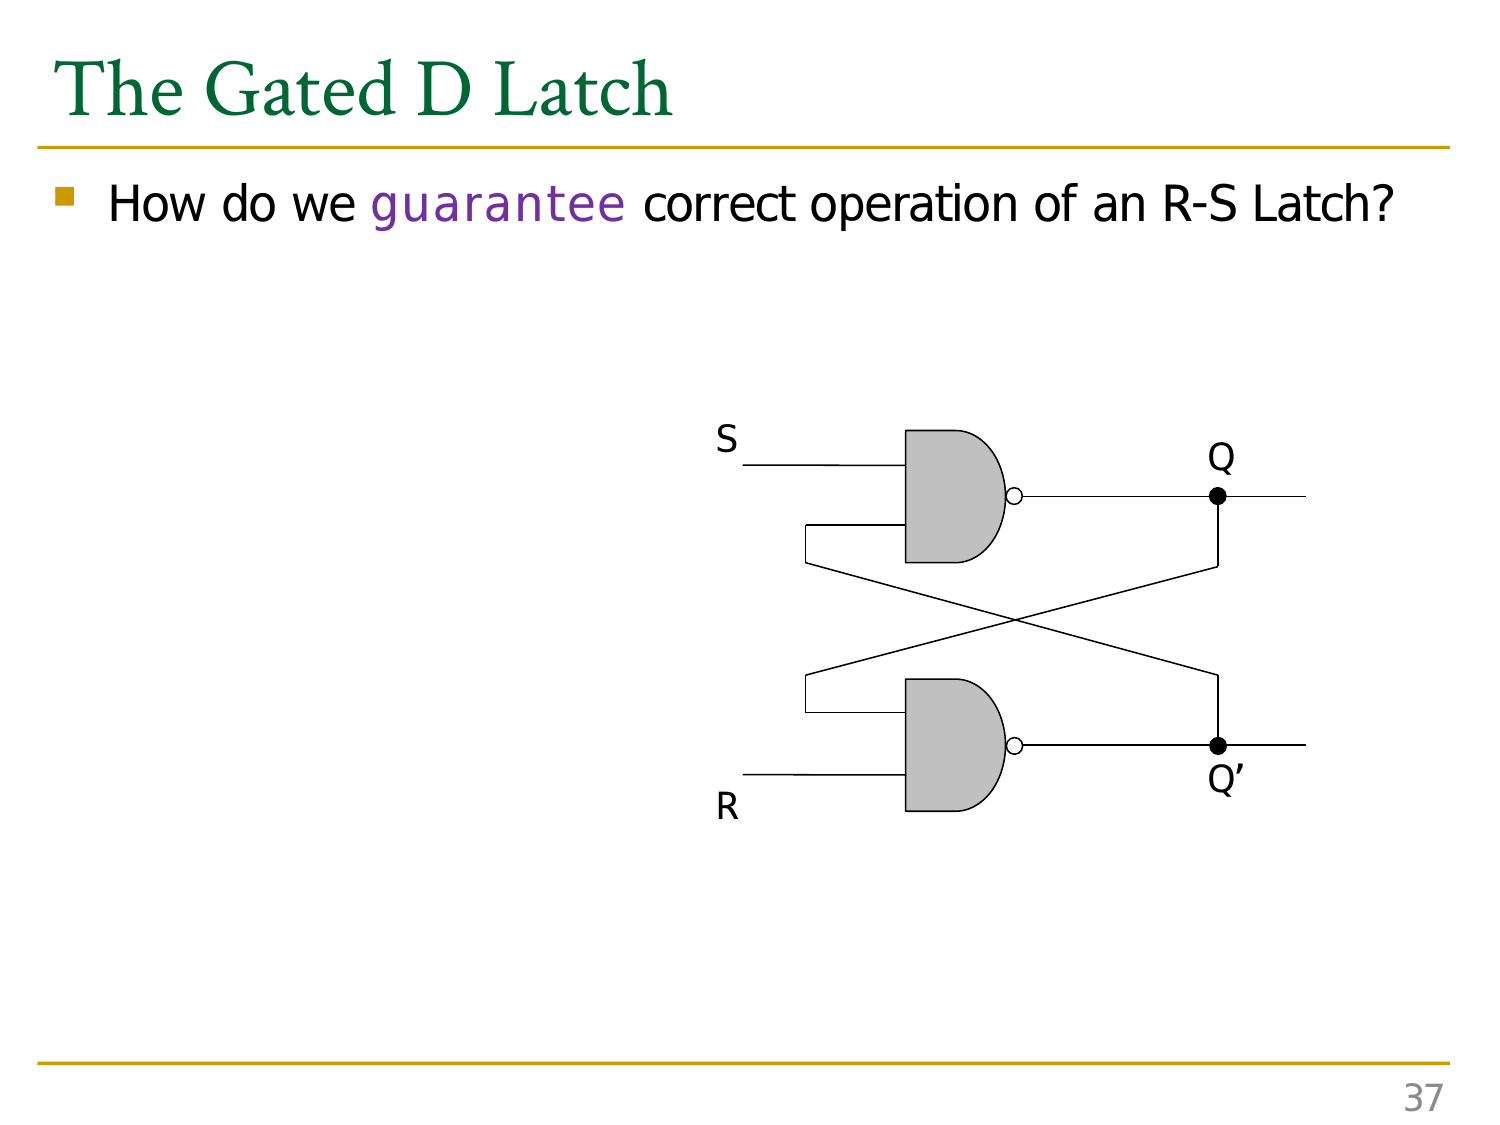

# The Gated D Latch
How do we guarantee correct operation of an R-S Latch?
S
Q

Q’
R
37